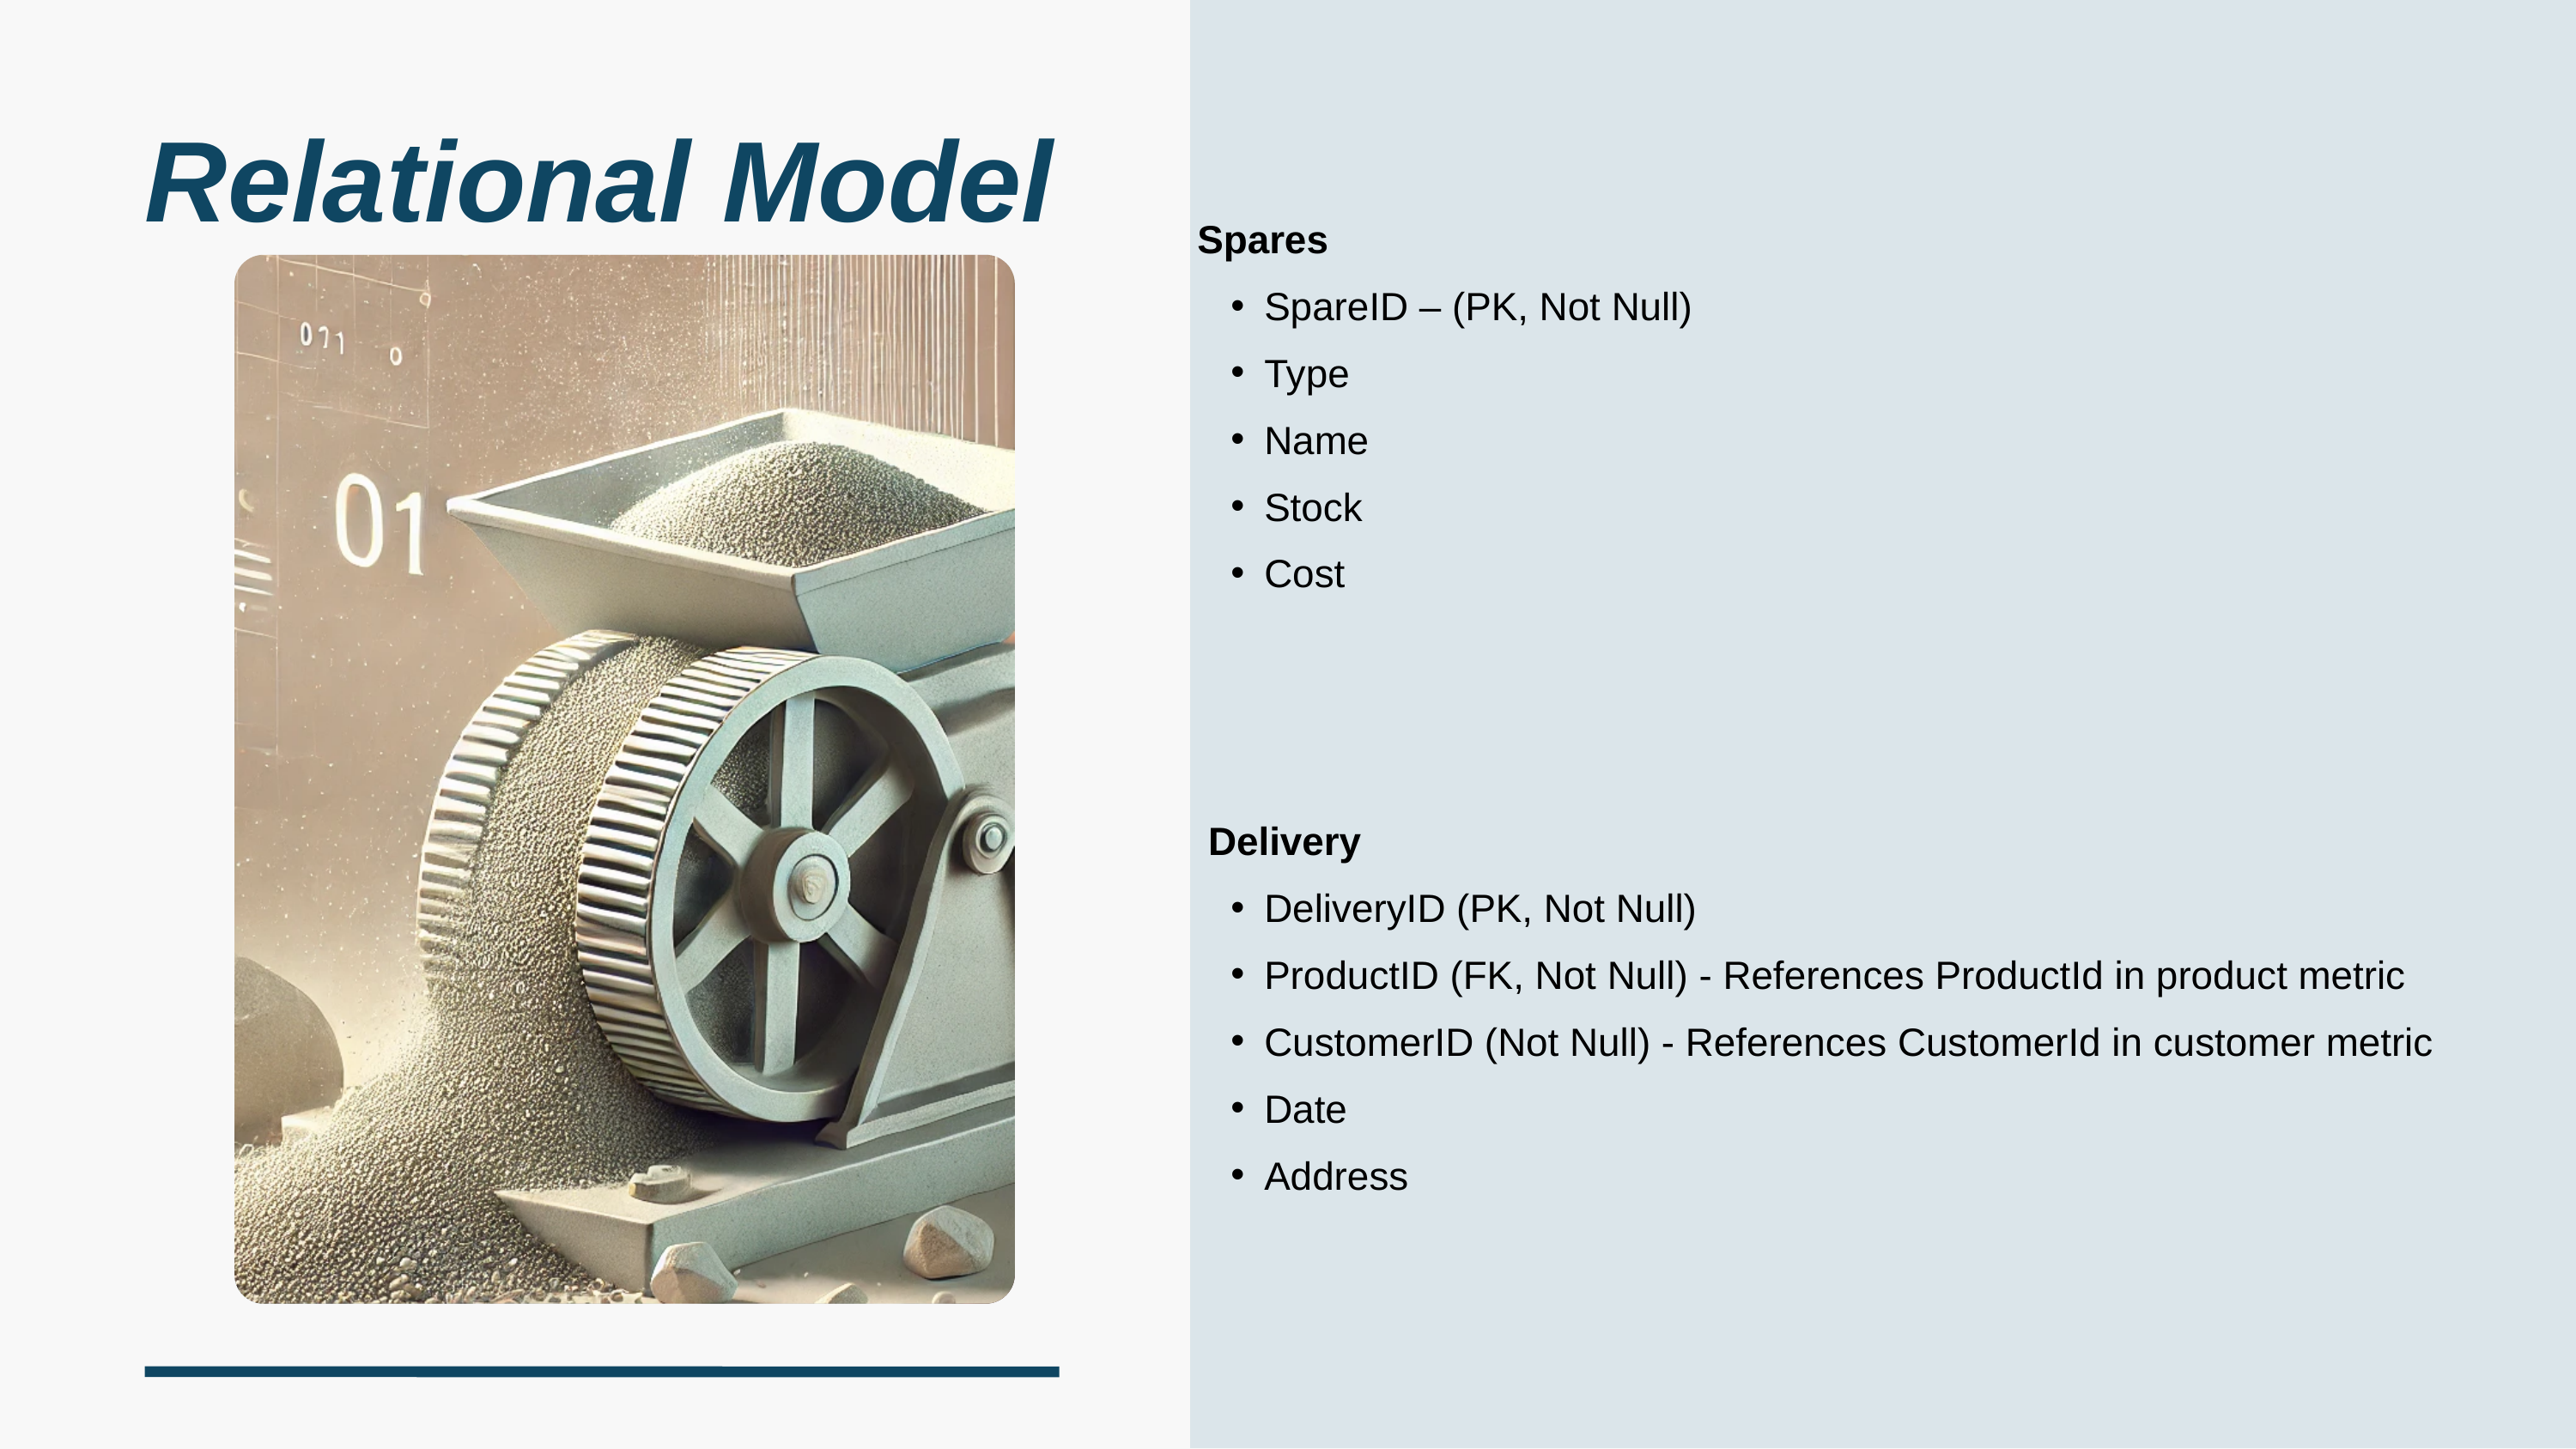

Spares
SpareID – (PK, Not Null)
Type
Name
Stock
Cost

 Delivery
DeliveryID (PK, Not Null)
ProductID (FK, Not Null) - References ProductId in product metric
CustomerID (Not Null) - References CustomerId in customer metric
Date
Address
Relational Model